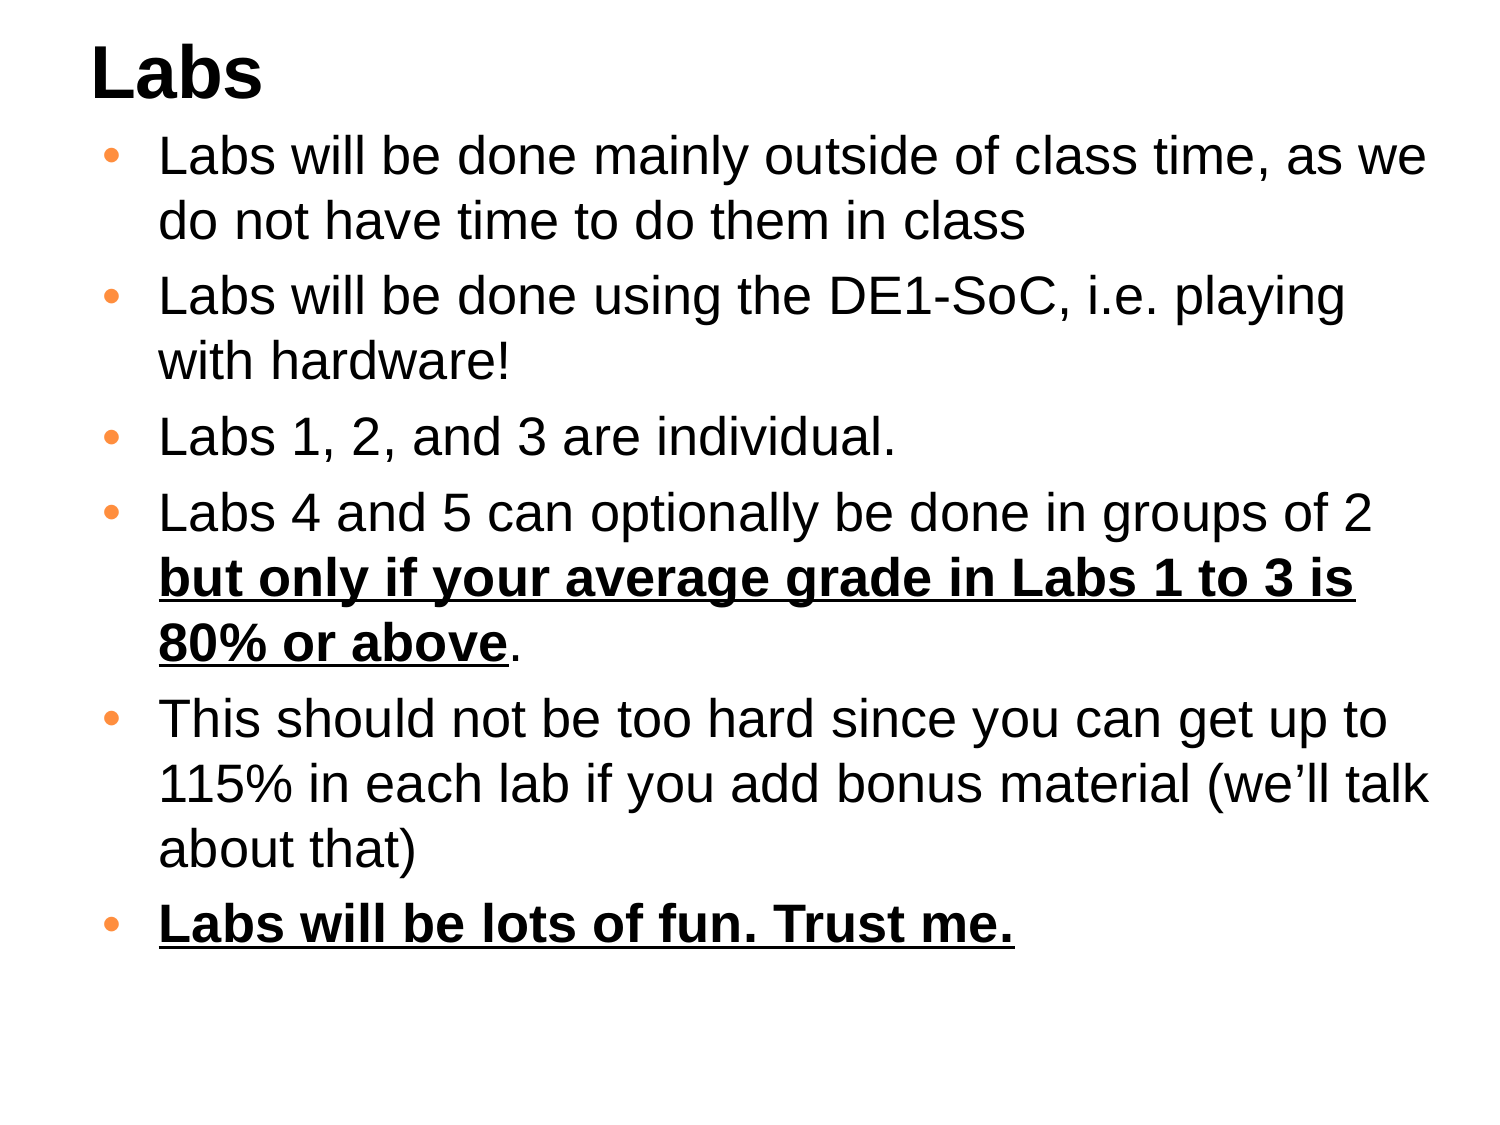

# Labs
Labs will be done mainly outside of class time, as we do not have time to do them in class
Labs will be done using the DE1-SoC, i.e. playing with hardware!
Labs 1, 2, and 3 are individual.
Labs 4 and 5 can optionally be done in groups of 2 but only if your average grade in Labs 1 to 3 is 80% or above.
This should not be too hard since you can get up to 115% in each lab if you add bonus material (we’ll talk about that)
Labs will be lots of fun. Trust me.